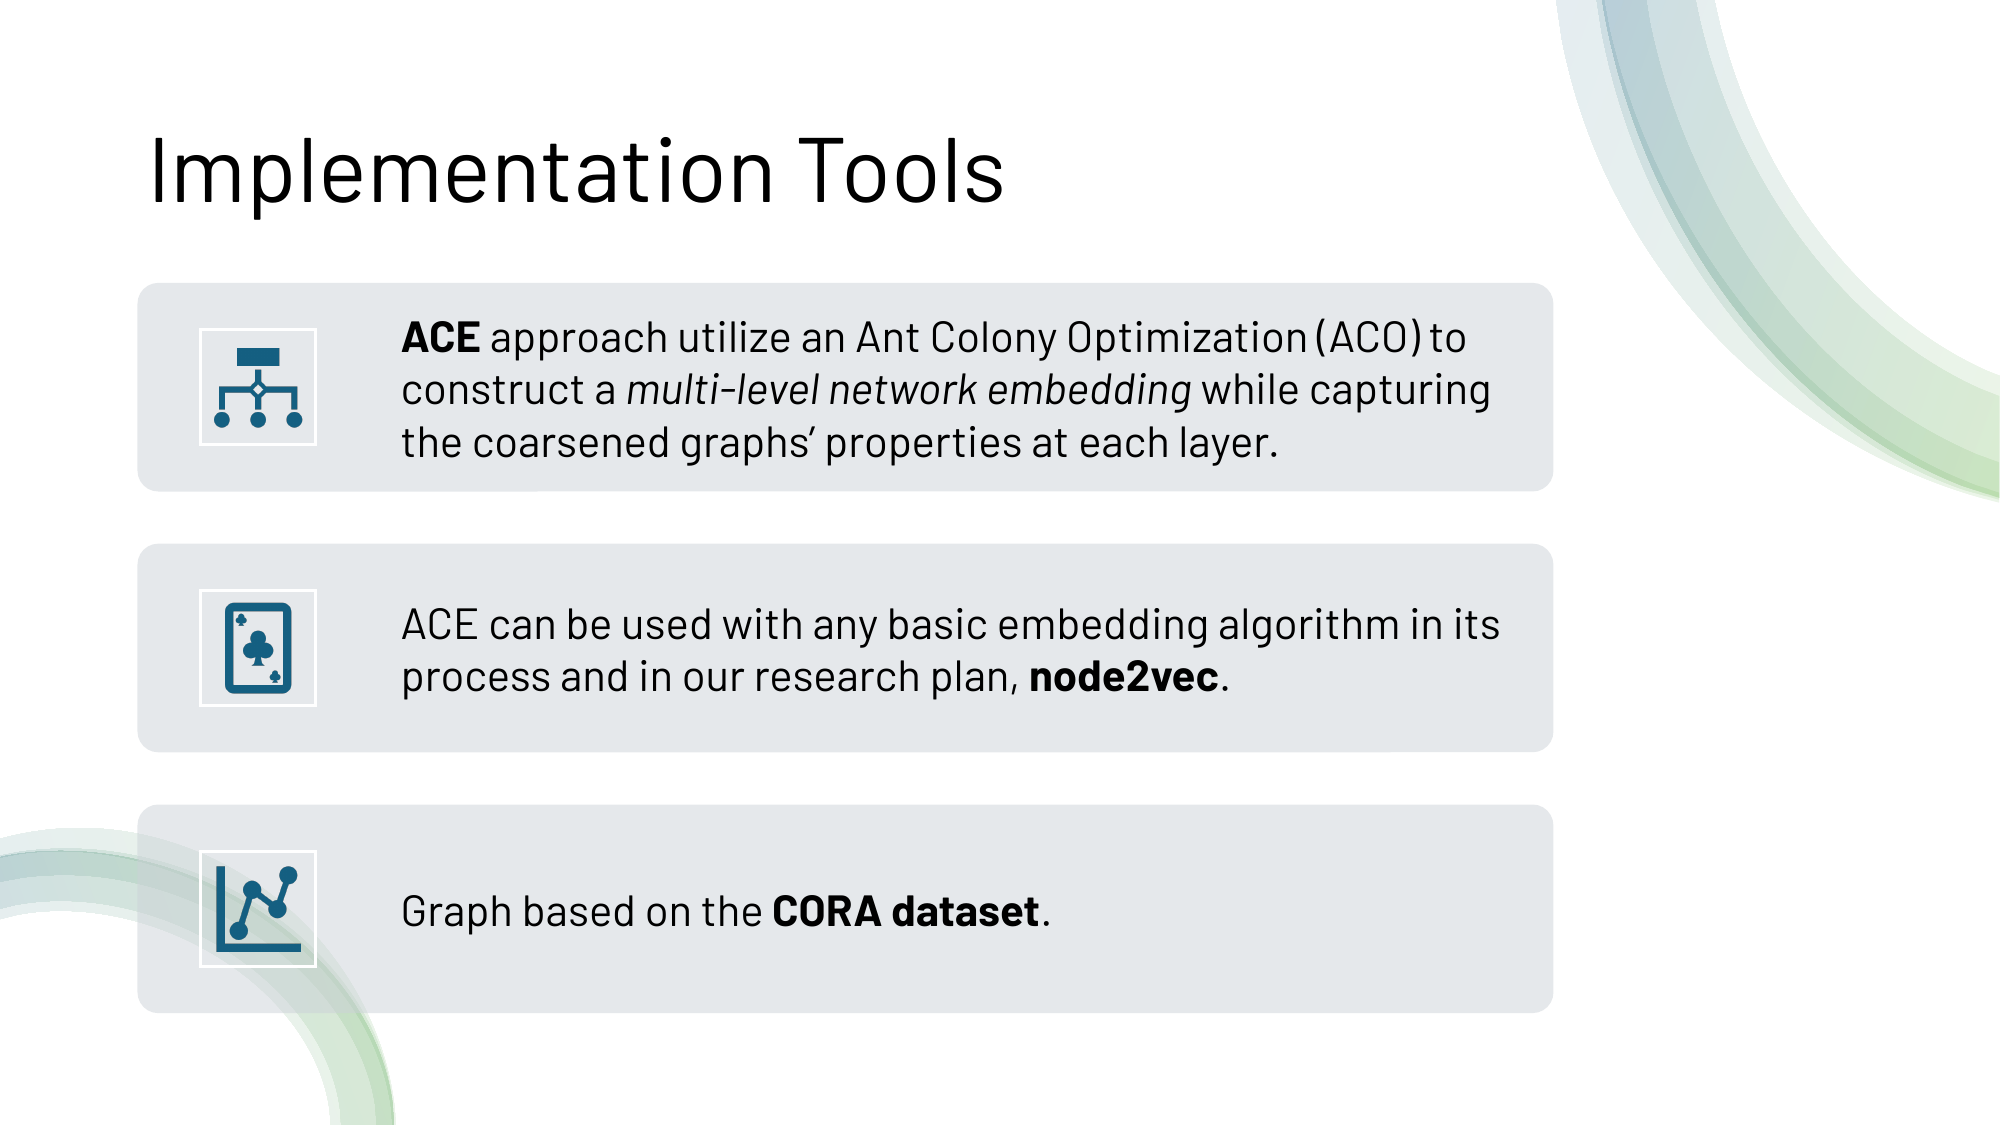

# Implementation Tools
ACE approach utilize an Ant Colony Optimization (ACO) to construct a multi-level network embedding while capturing the coarsened graphs’ properties at each layer.
ACE can be used with any basic embedding algorithm in its process and in our research plan, node2vec.
Graph based on the CORA dataset.